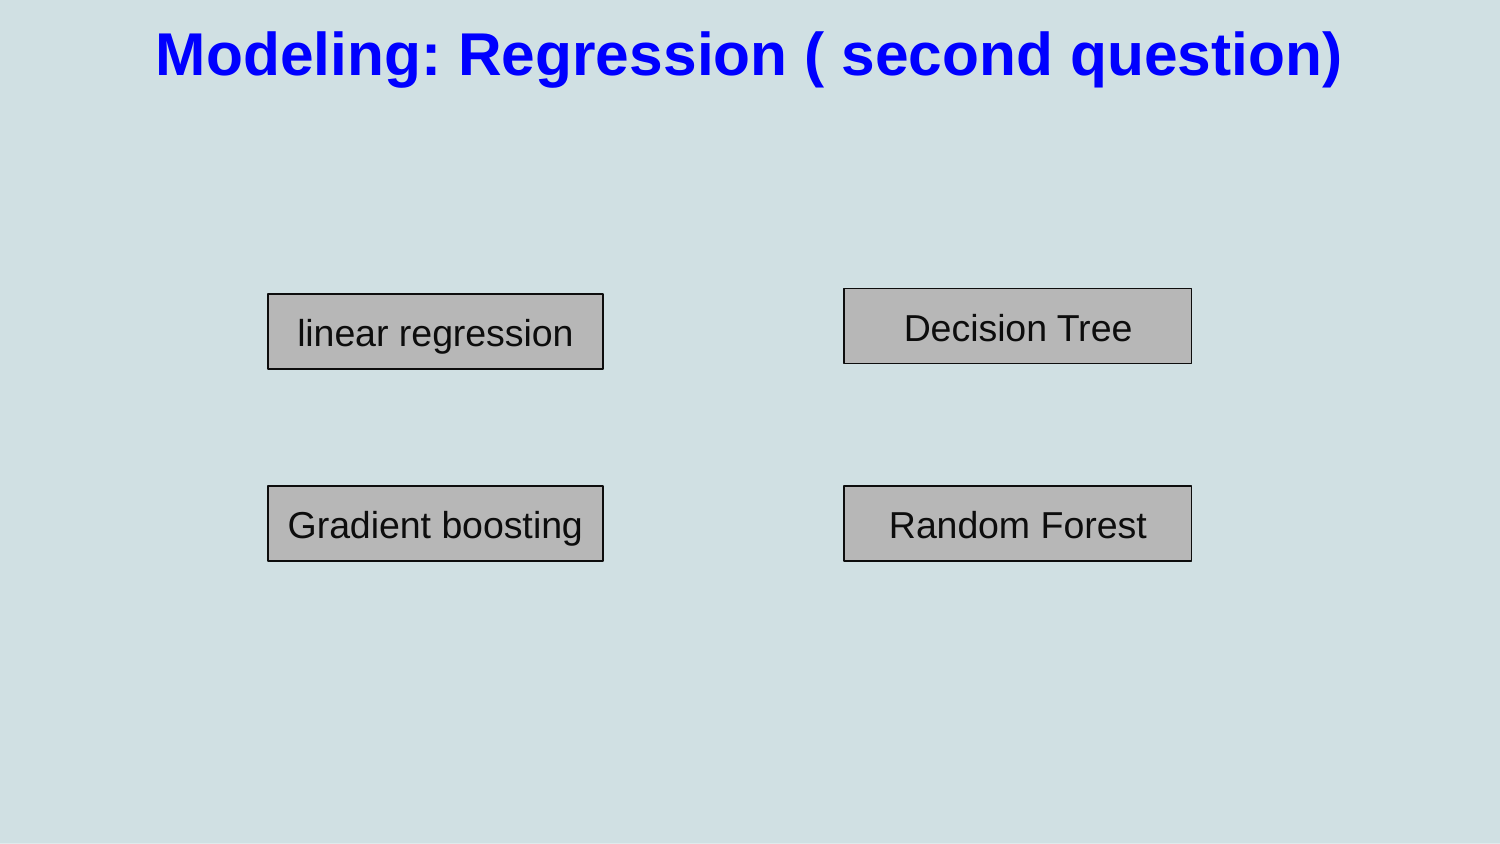

# Modeling: Regression ( second question)

Decision Tree
linear regression
Gradient boosting
Random Forest